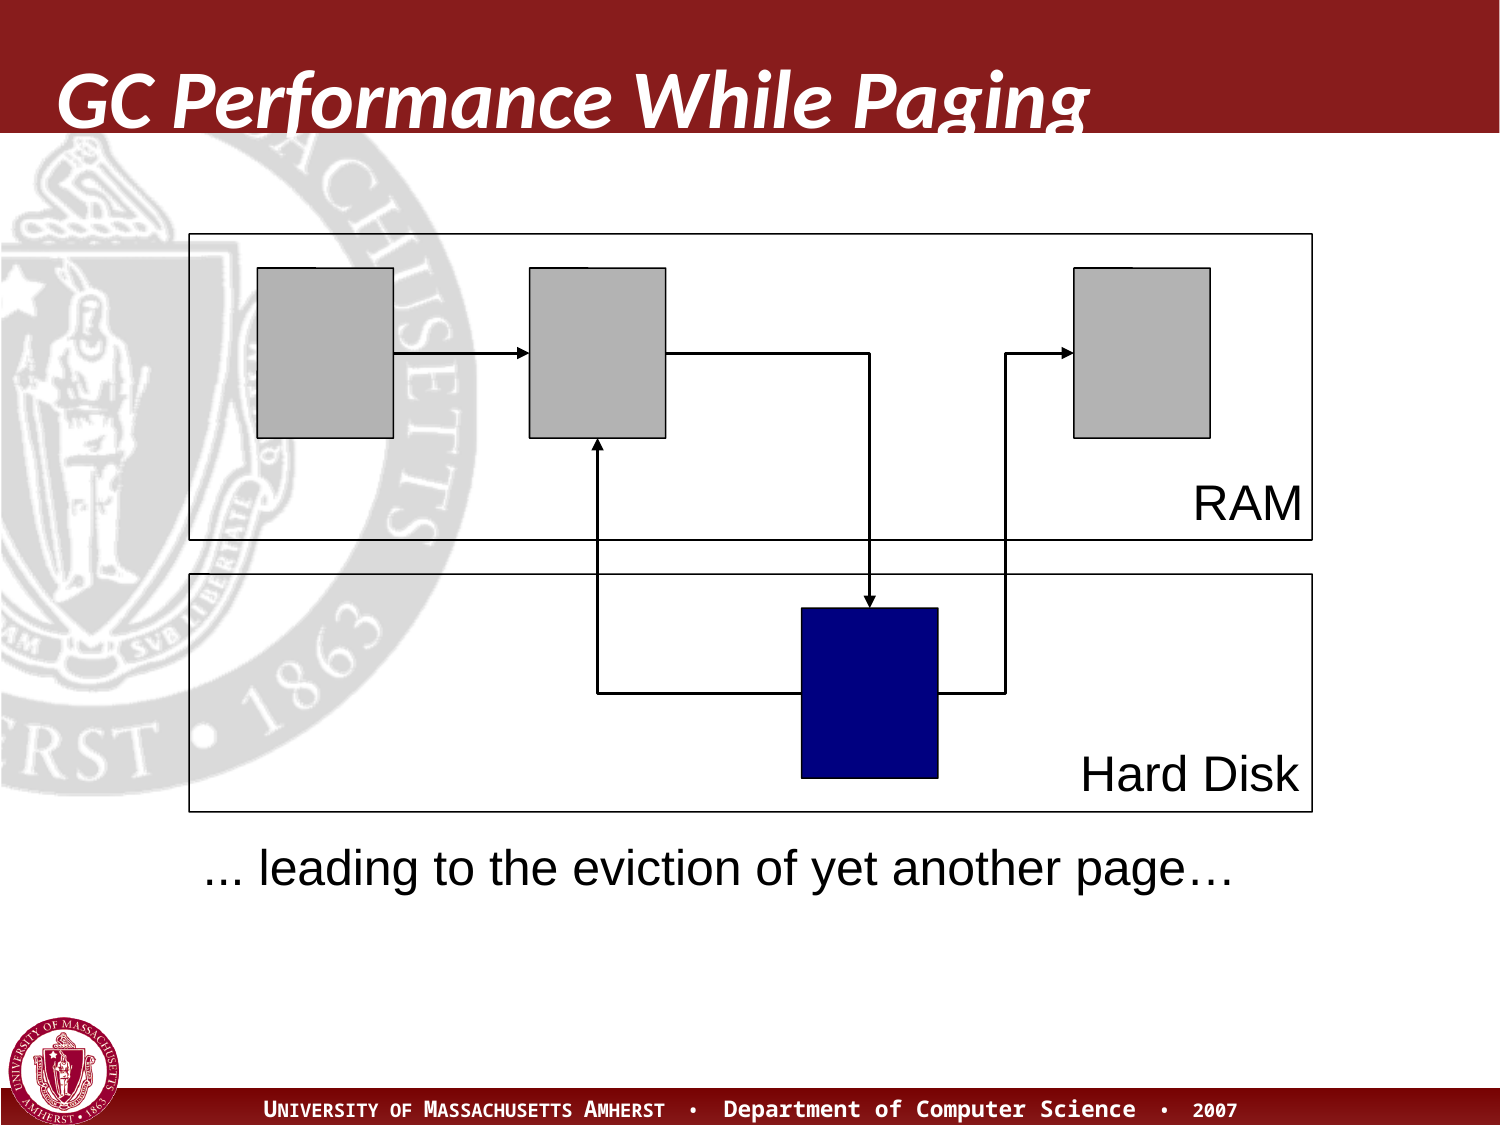

# GC Performance While Paging

RAM

Hard Disk
... leading to the eviction of yet another page…